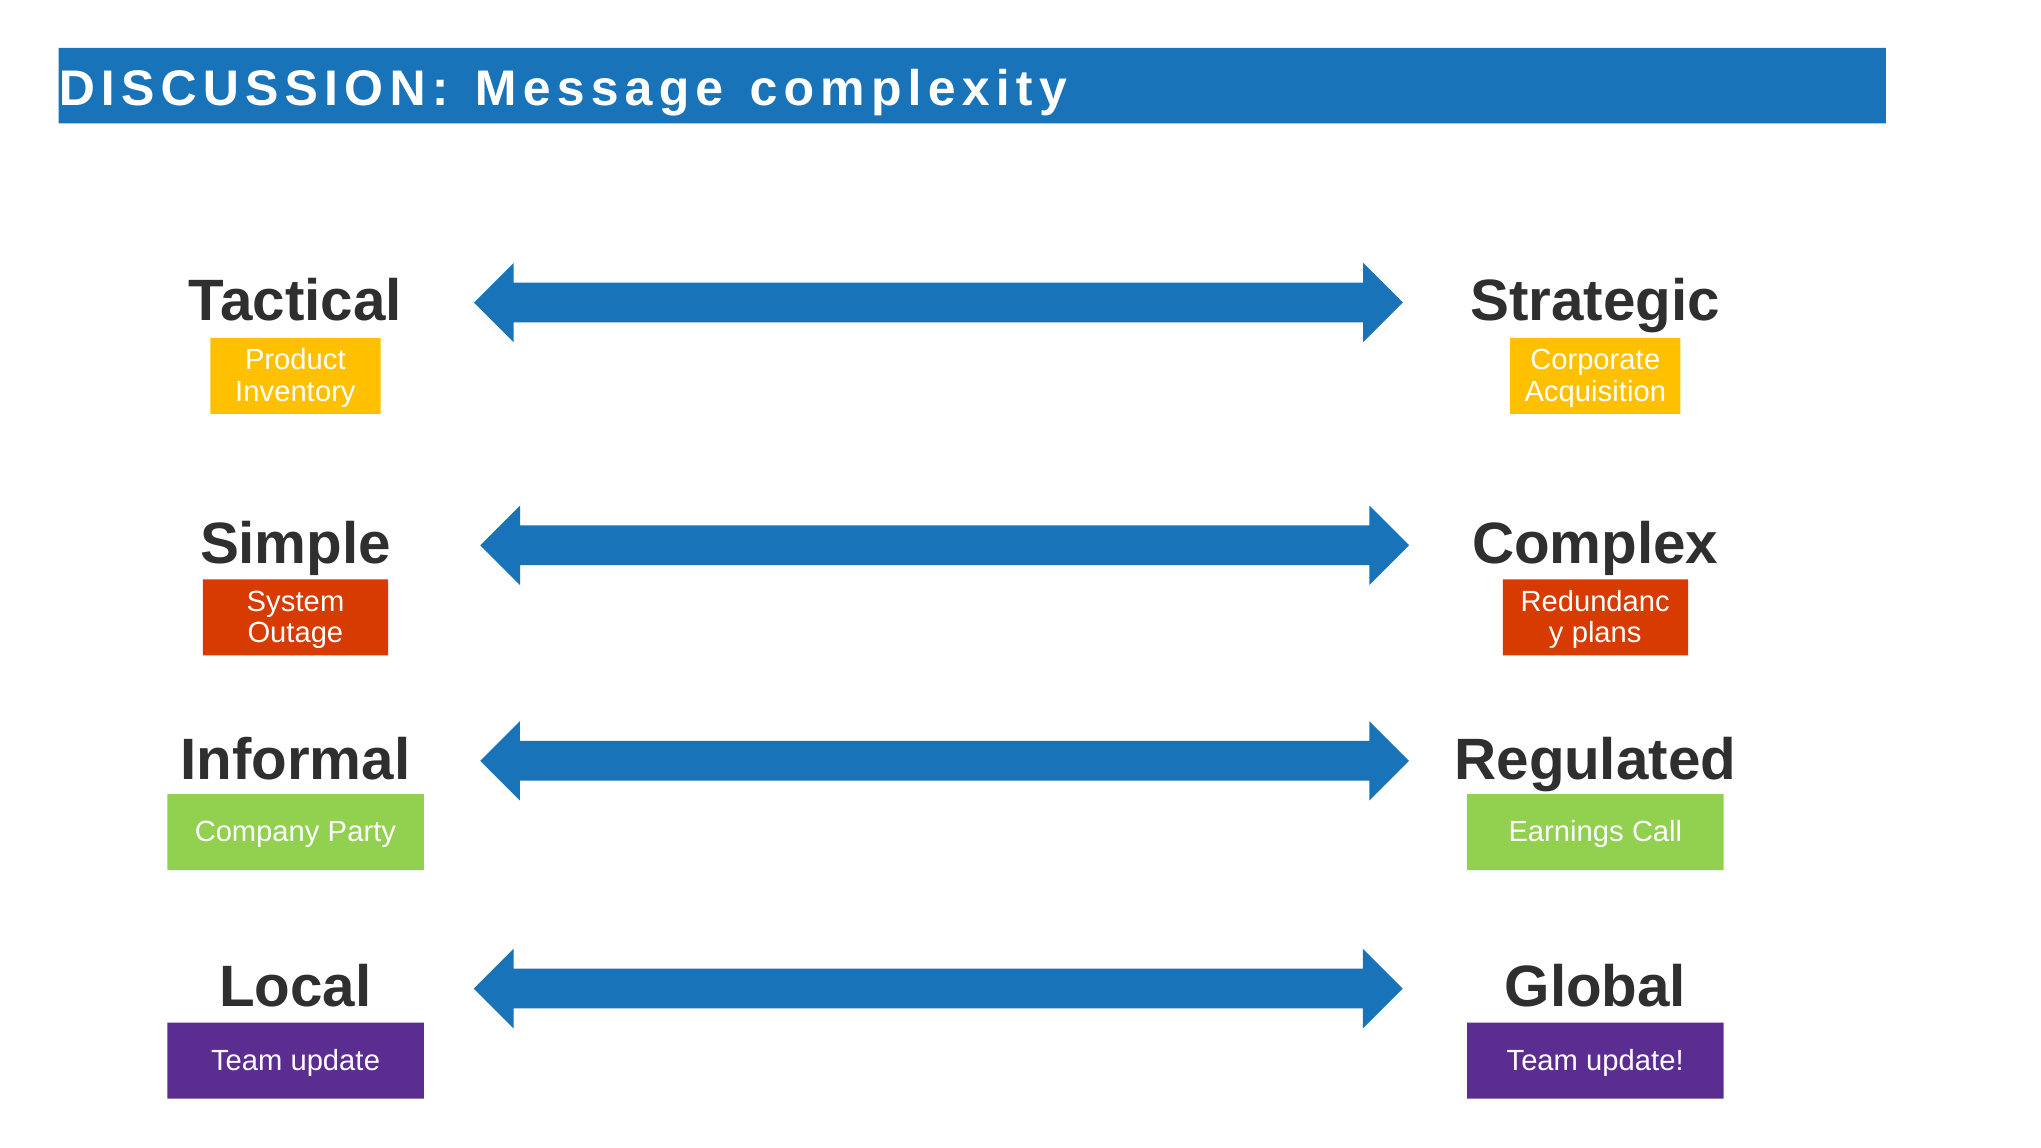

DISCUSSION: Message complexity
Tactical
Strategic

Product Inventory
Corporate Acquisition
Simple
Complex

System Outage
Redundancy plans
Informal
Regulated

Company Party
Earnings Call
Local
Global

Team update
Team update!